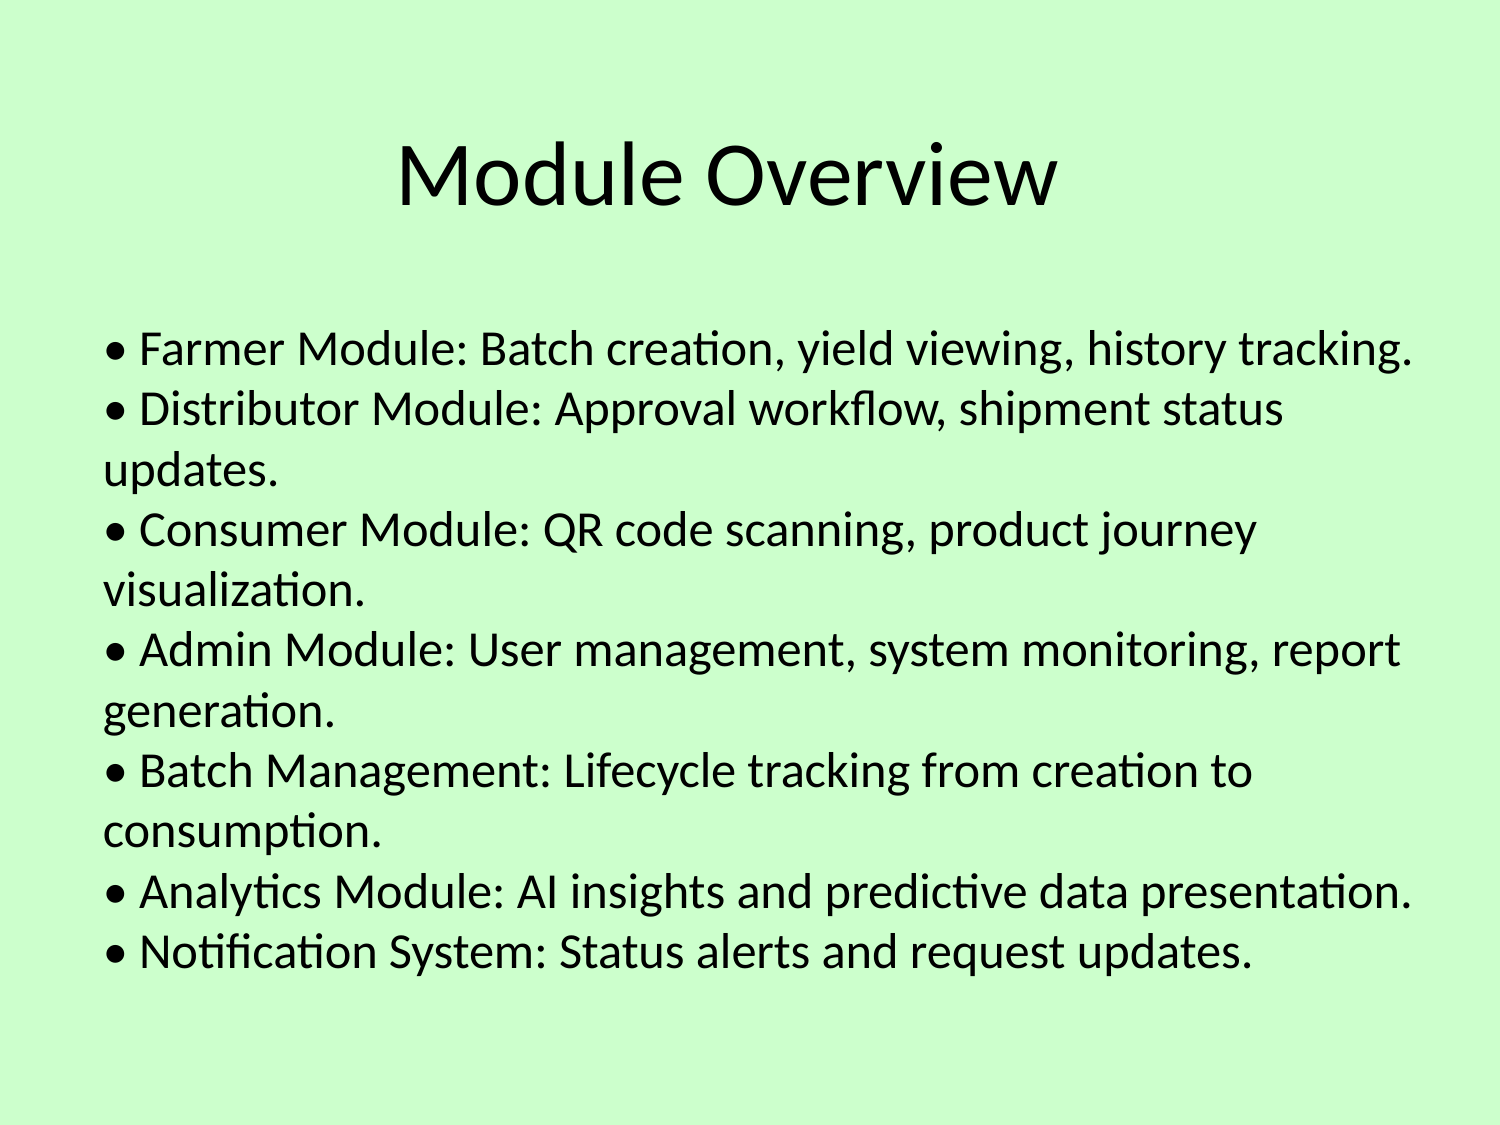

# Module Overview
• Farmer Module: Batch creation, yield viewing, history tracking.
• Distributor Module: Approval workflow, shipment status updates.
• Consumer Module: QR code scanning, product journey visualization.
• Admin Module: User management, system monitoring, report generation.
• Batch Management: Lifecycle tracking from creation to consumption.
• Analytics Module: AI insights and predictive data presentation.
• Notification System: Status alerts and request updates.